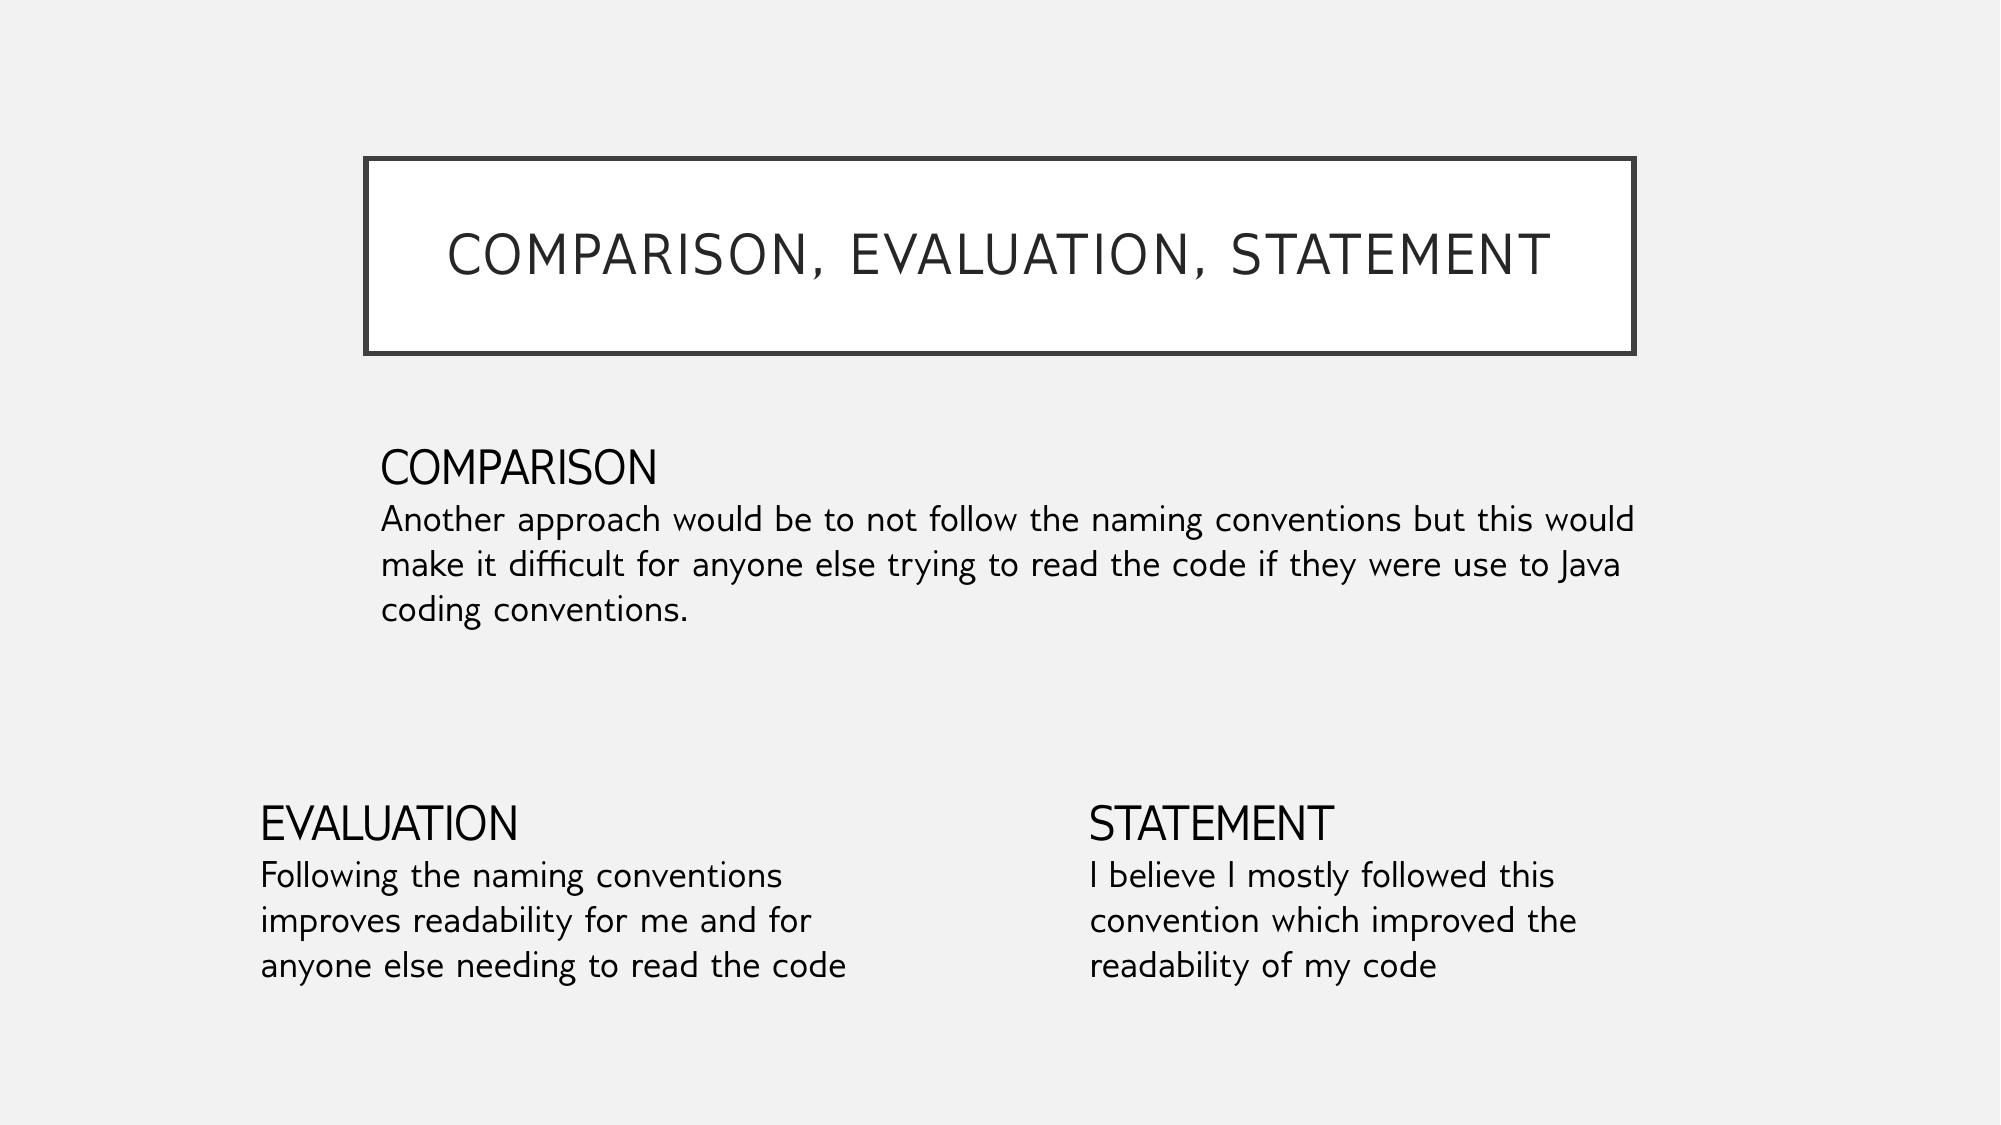

# Comparison, Evaluation, Statement
COMPARISON
Another approach would be to not follow the naming conventions but this would make it difficult for anyone else trying to read the code if they were use to Java coding conventions.
EVALUATION
Following the naming conventions improves readability for me and for anyone else needing to read the code
STATEMENT
I believe I mostly followed this convention which improved the readability of my code